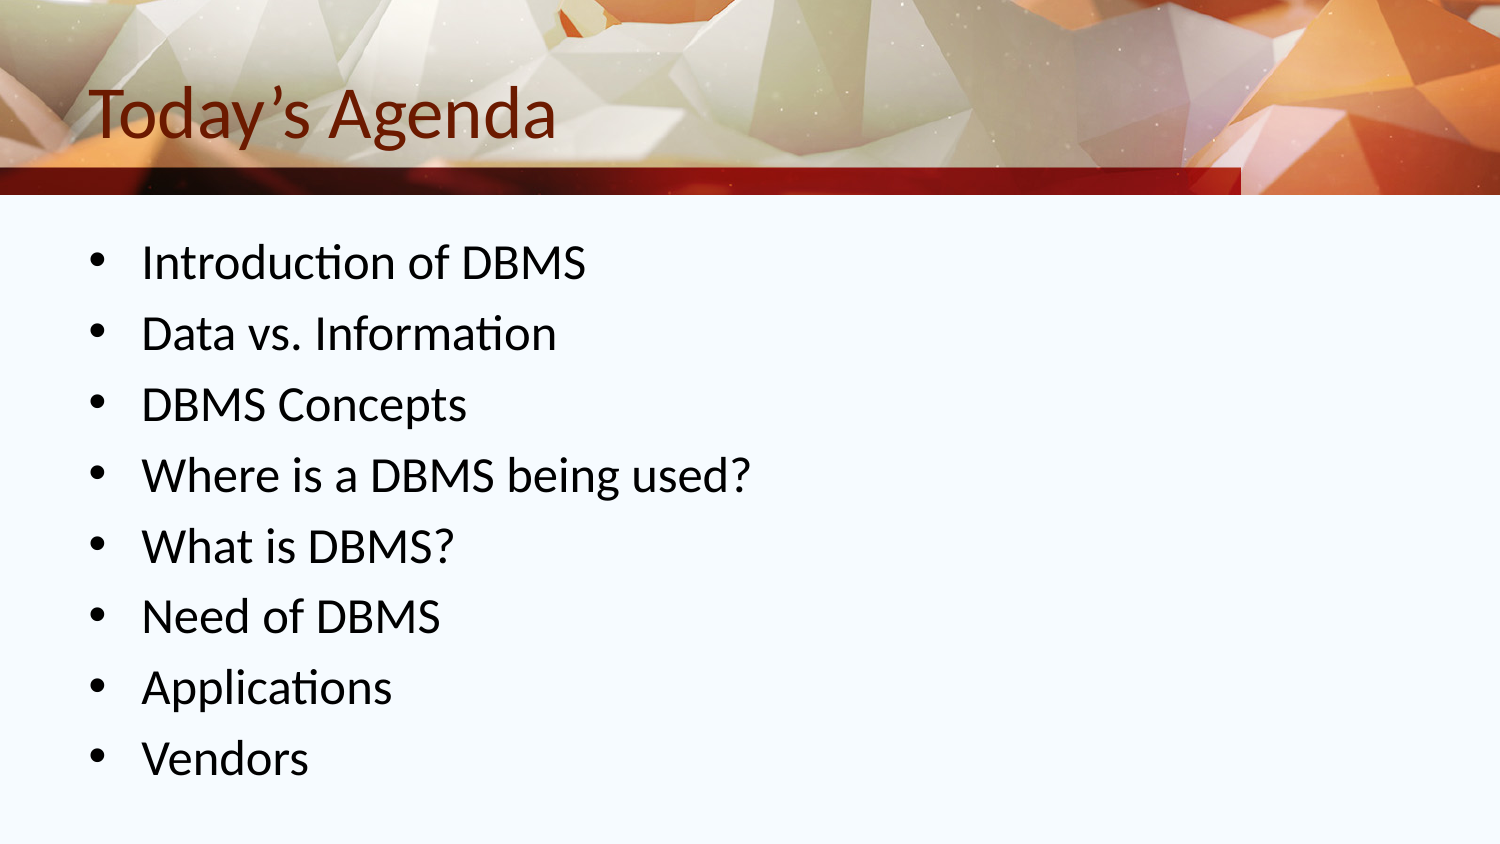

# Today’s Agenda
Introduction of DBMS
Data vs. Information
DBMS Concepts
Where is a DBMS being used?
What is DBMS?
Need of DBMS
Applications
Vendors